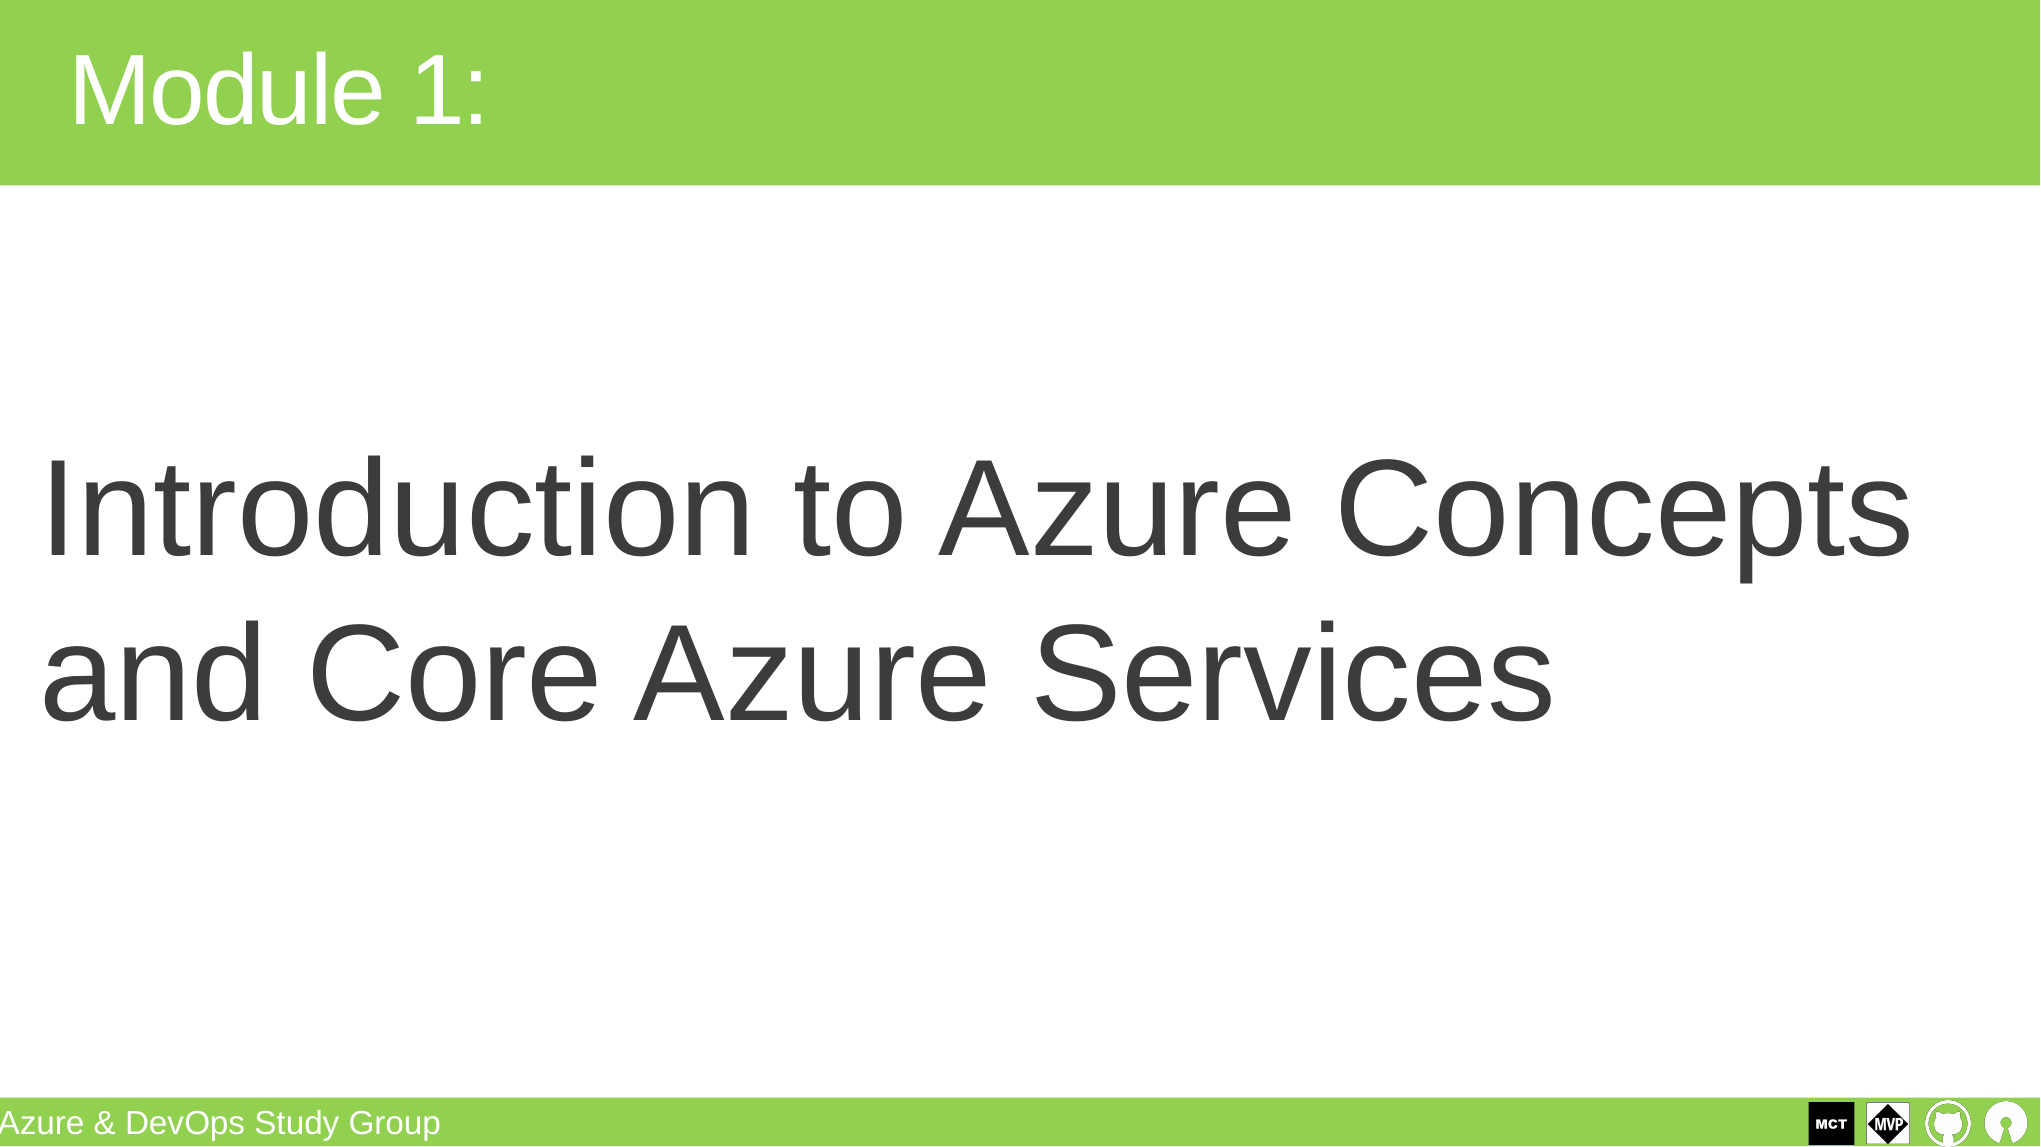

# Module 1:
Introduction to Azure Concepts and Core Azure Services